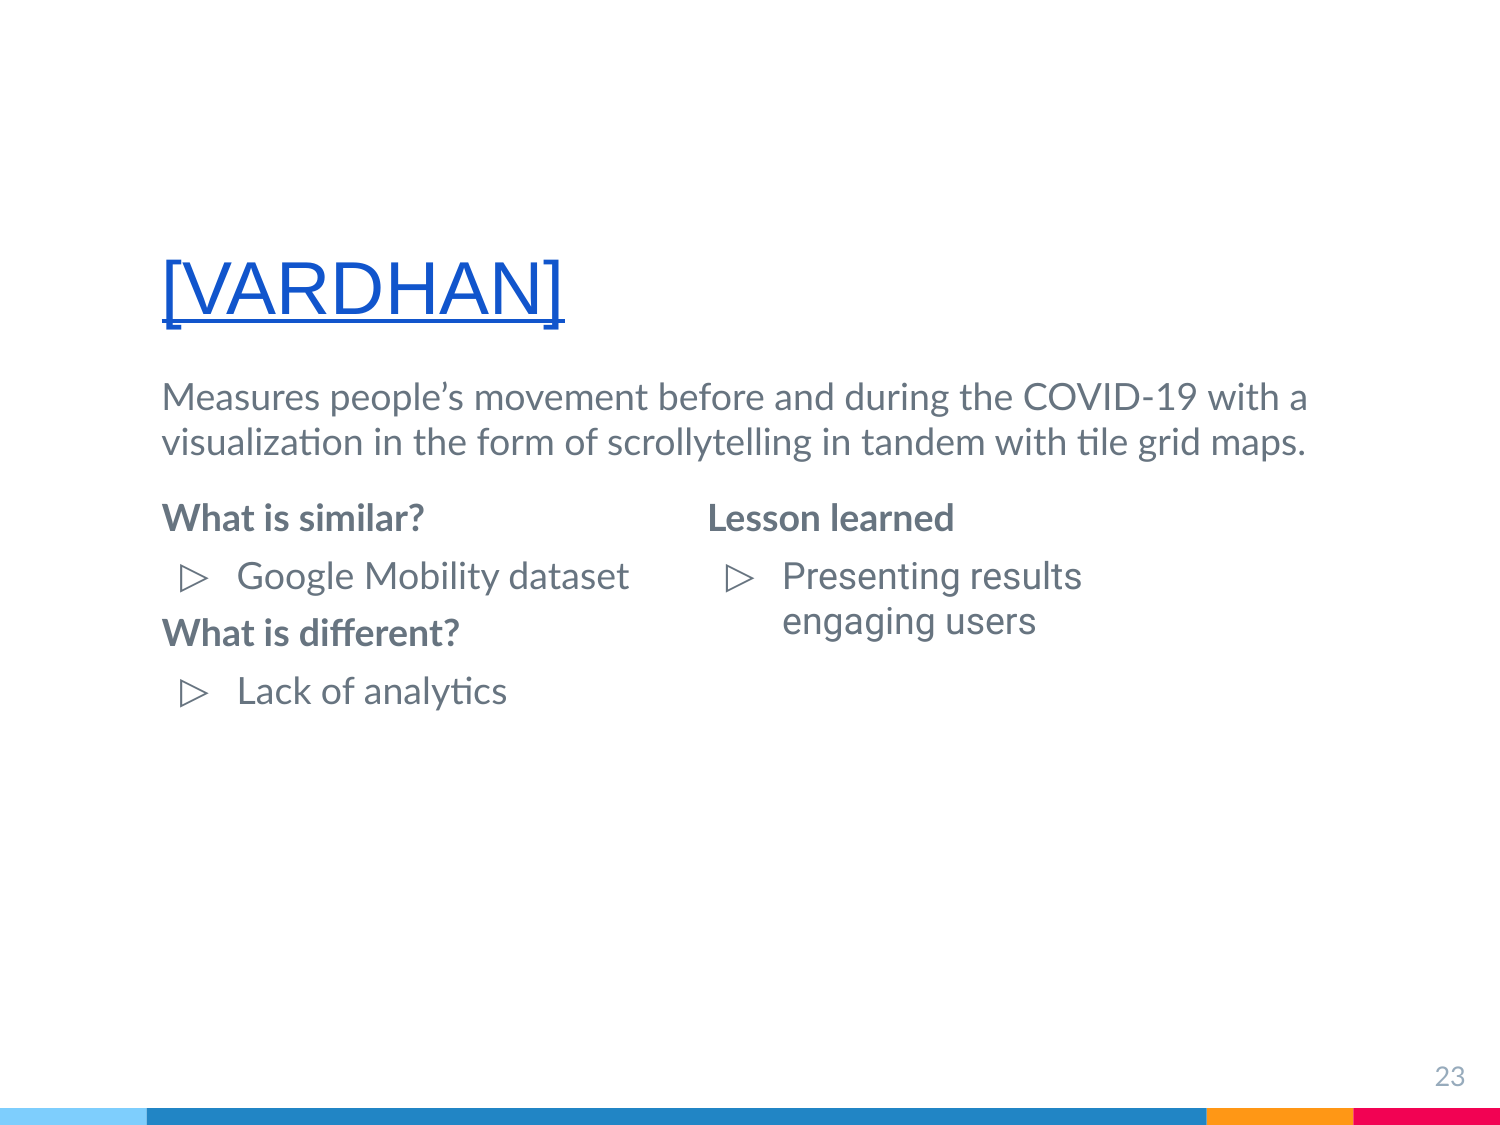

# [VARDHAN]
Measures people’s movement before and during the COVID-19 with a visualization in the form of scrollytelling in tandem with tile grid maps.
What is similar?
Google Mobility dataset
What is different?
Lack of analytics
Lesson learned
Presenting results engaging users
23